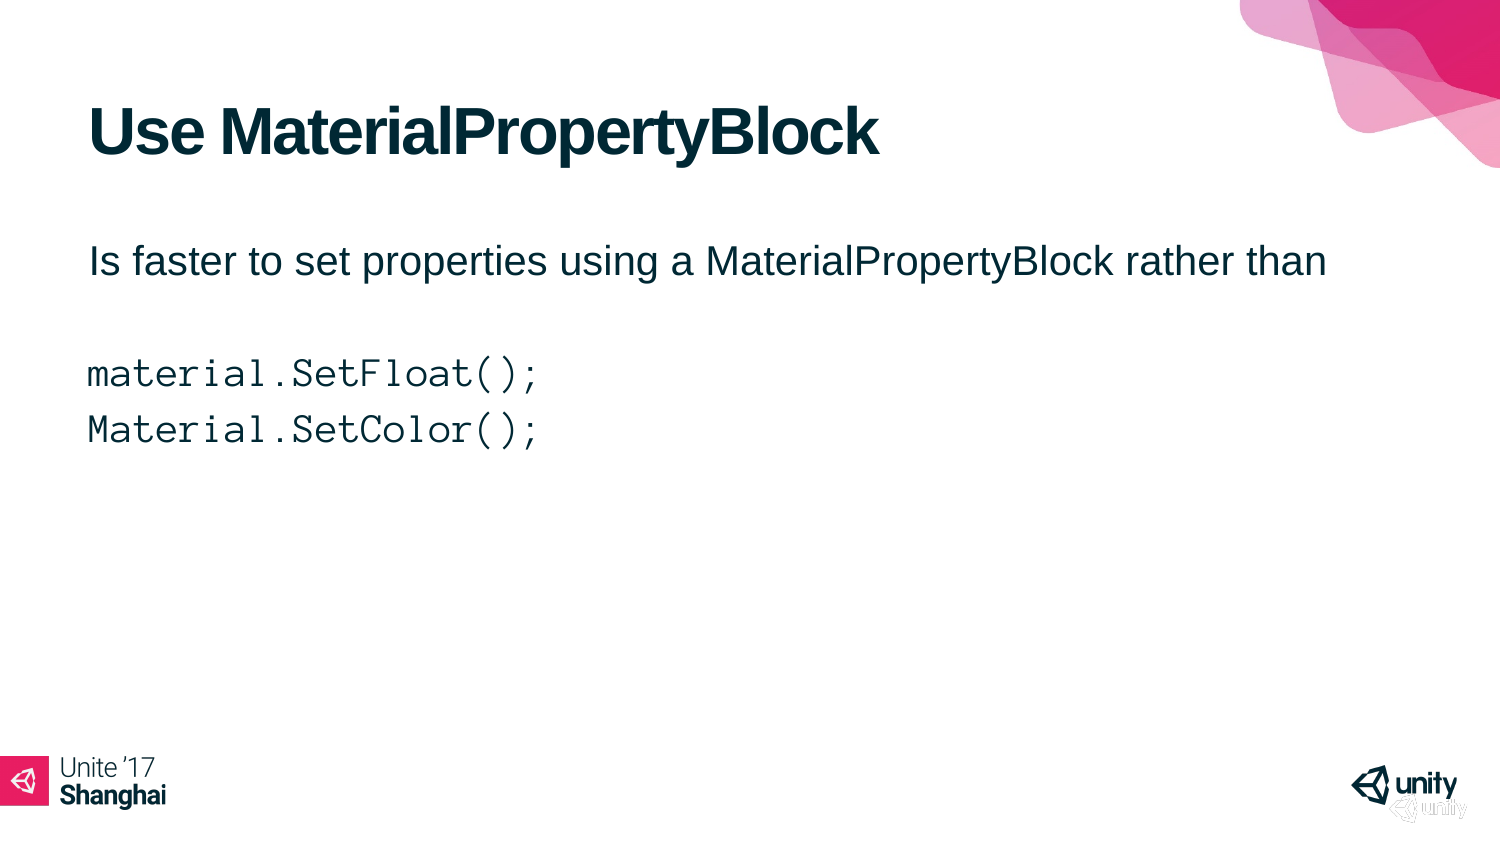

# Use MaterialPropertyBlock
Is faster to set properties using a MaterialPropertyBlock rather than

material.SetFloat();
Material.SetColor();